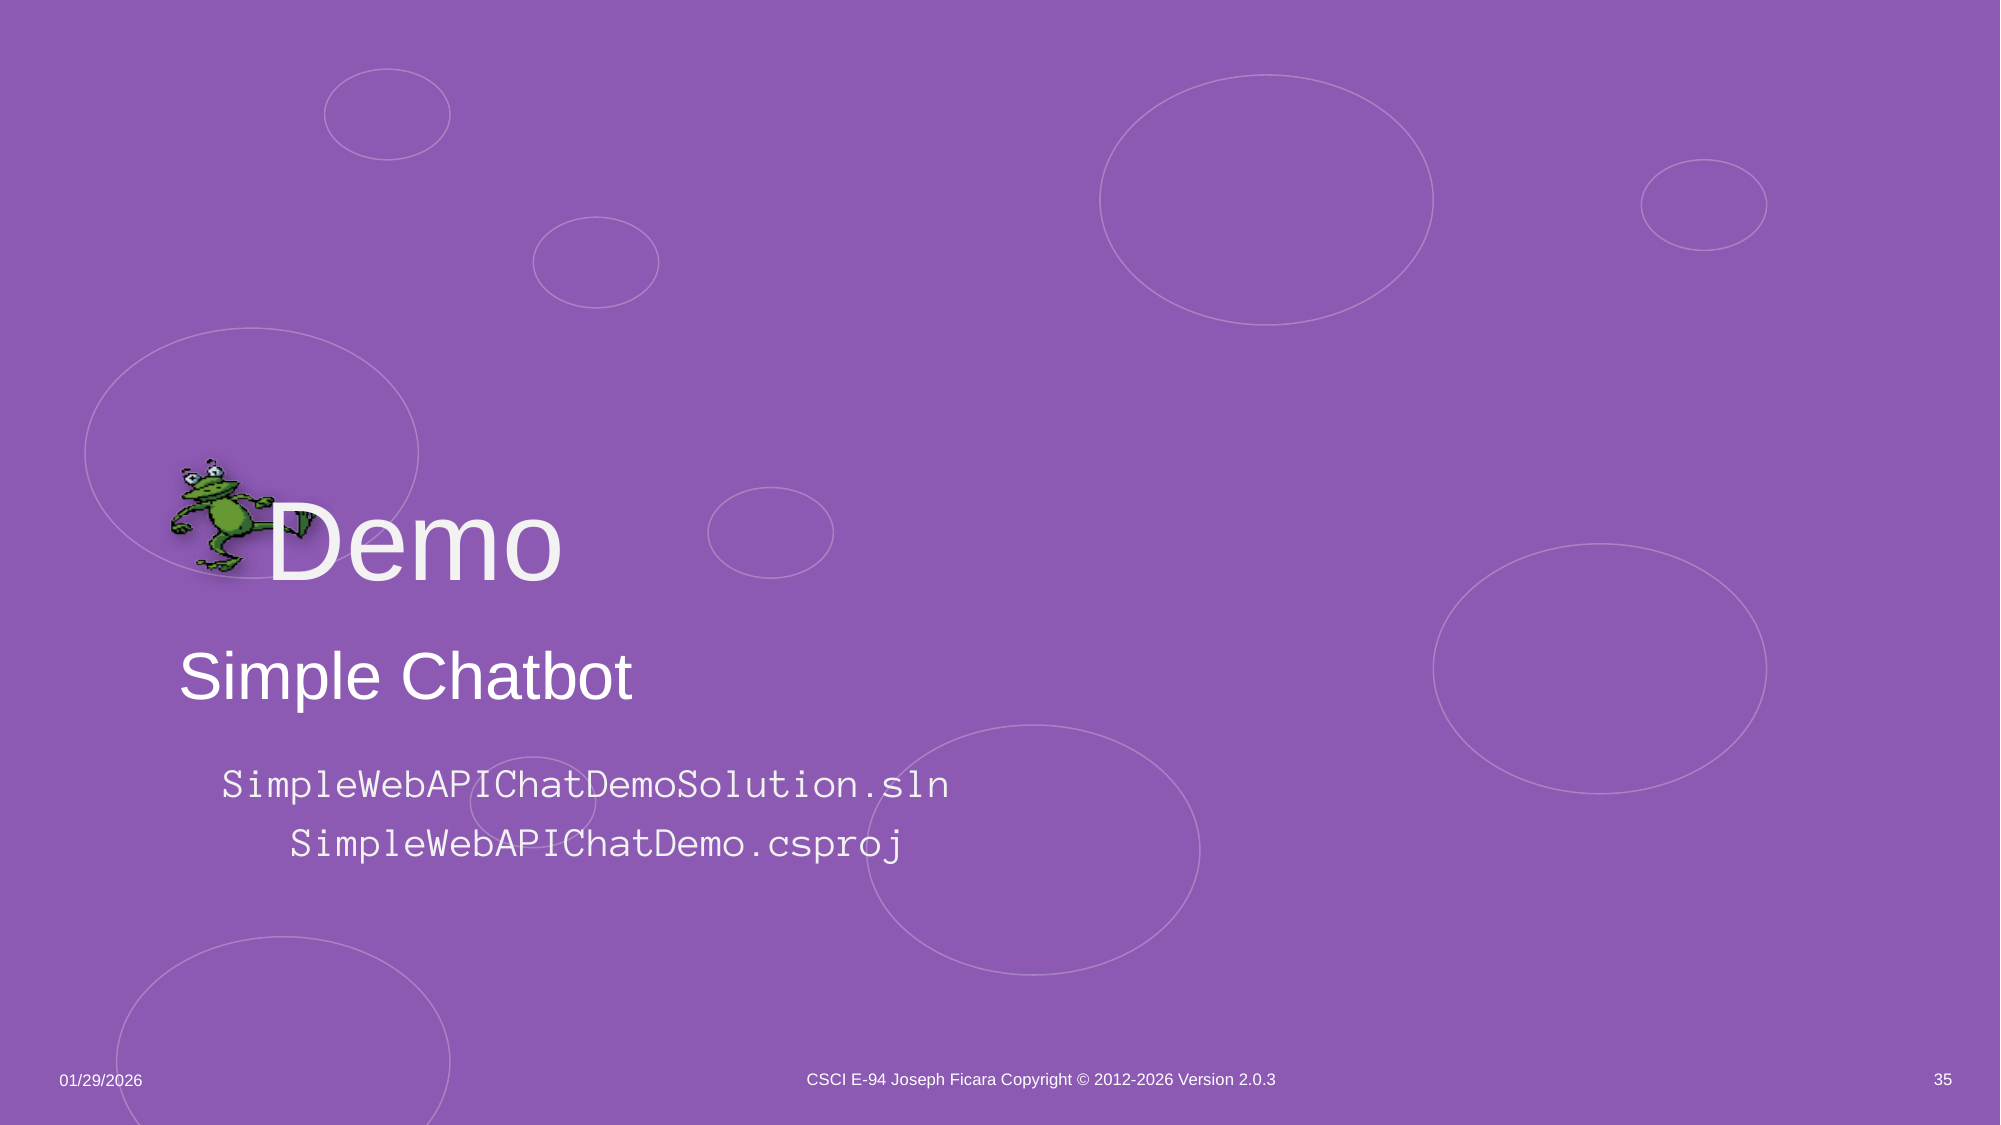

Simple Chatbot
SimpleWebAPIChatDemoSolution.sln
   SimpleWebAPIChatDemo.csproj
CSCI E-94 Joseph Ficara Copyright © 2012-2026 Version 2.0.3
35
01/29/2026